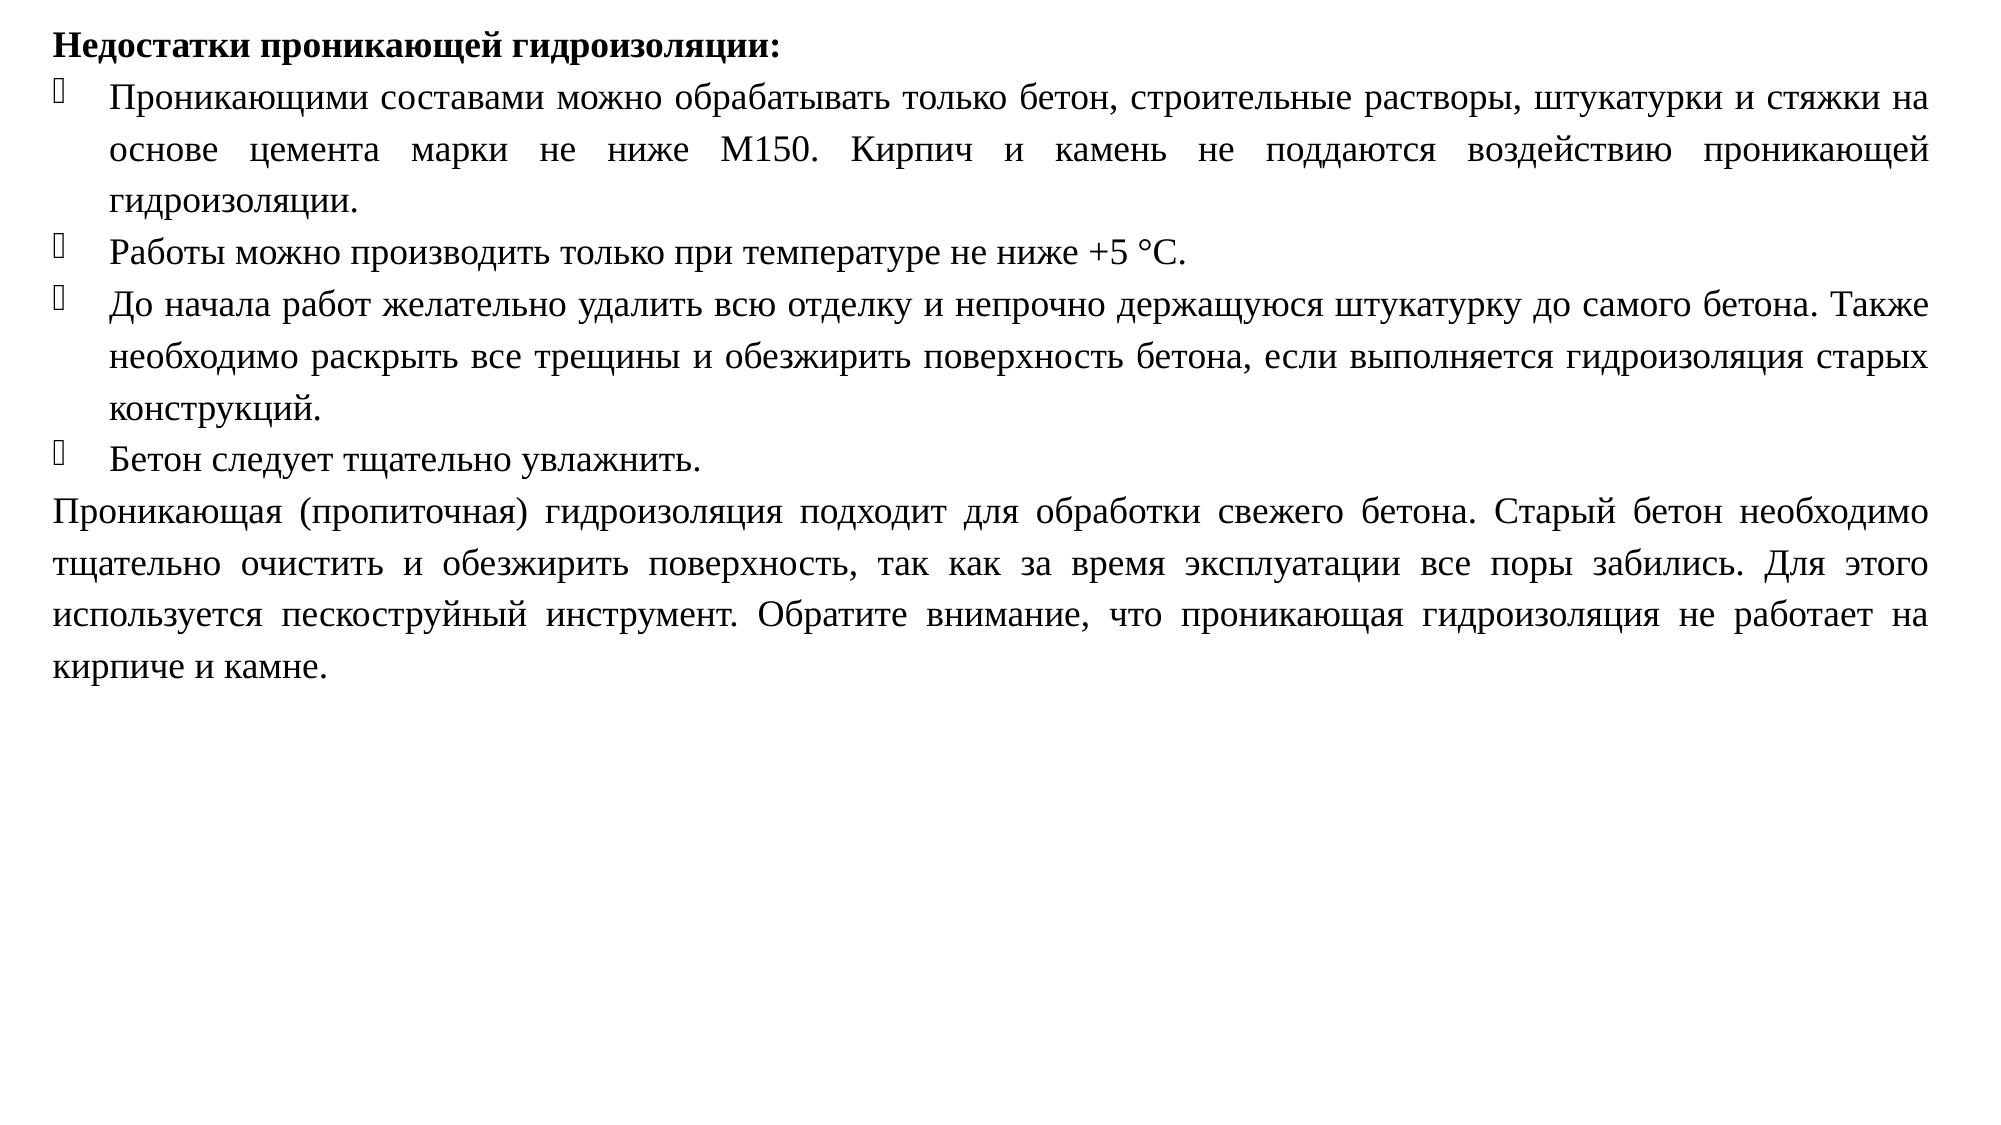

Недостатки проникающей гидроизоляции:
Проникающими составами можно обрабатывать только бетон, строительные растворы, штукатурки и стяжки на основе цемента марки не ниже М150. Кирпич и камень не поддаются воздействию проникающей гидроизоляции.
Работы можно производить только при температуре не ниже +5 °С.
До начала работ желательно удалить всю отделку и непрочно держащуюся штукатурку до самого бетона. Также необходимо раскрыть все трещины и обезжирить поверхность бетона, если выполняется гидроизоляция старых конструкций.
Бетон следует тщательно увлажнить.
Проникающая (пропиточная) гидроизоляция подходит для обработки свежего бетона. Старый бетон необходимо тщательно очистить и обезжирить поверхность, так как за время эксплуатации все поры забились. Для этого используется пескоструйный инструмент. Обратите внимание, что проникающая гидроизоляция не работает на кирпиче и камне.